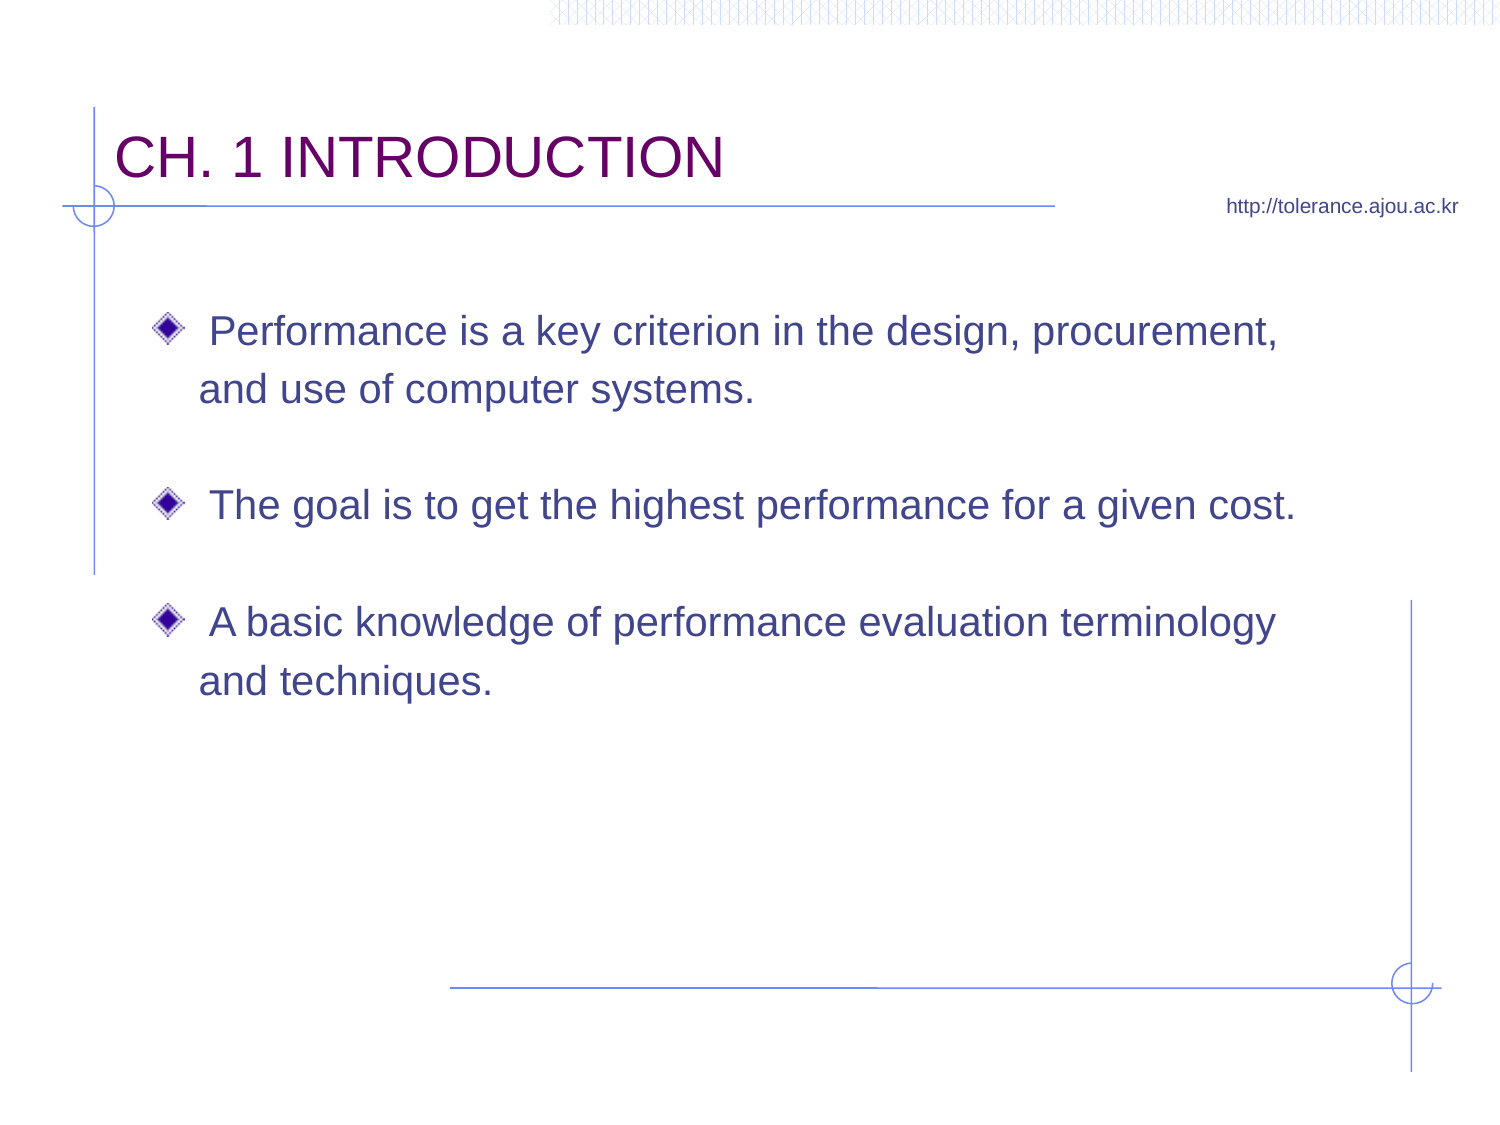

# CH. 1 INTRODUCTION

Performance is a key criterion in the design, procurement,
    and use of computer systems.

The goal is to get the highest performance for a given cost.

A basic knowledge of performance evaluation terminology
    and techniques.